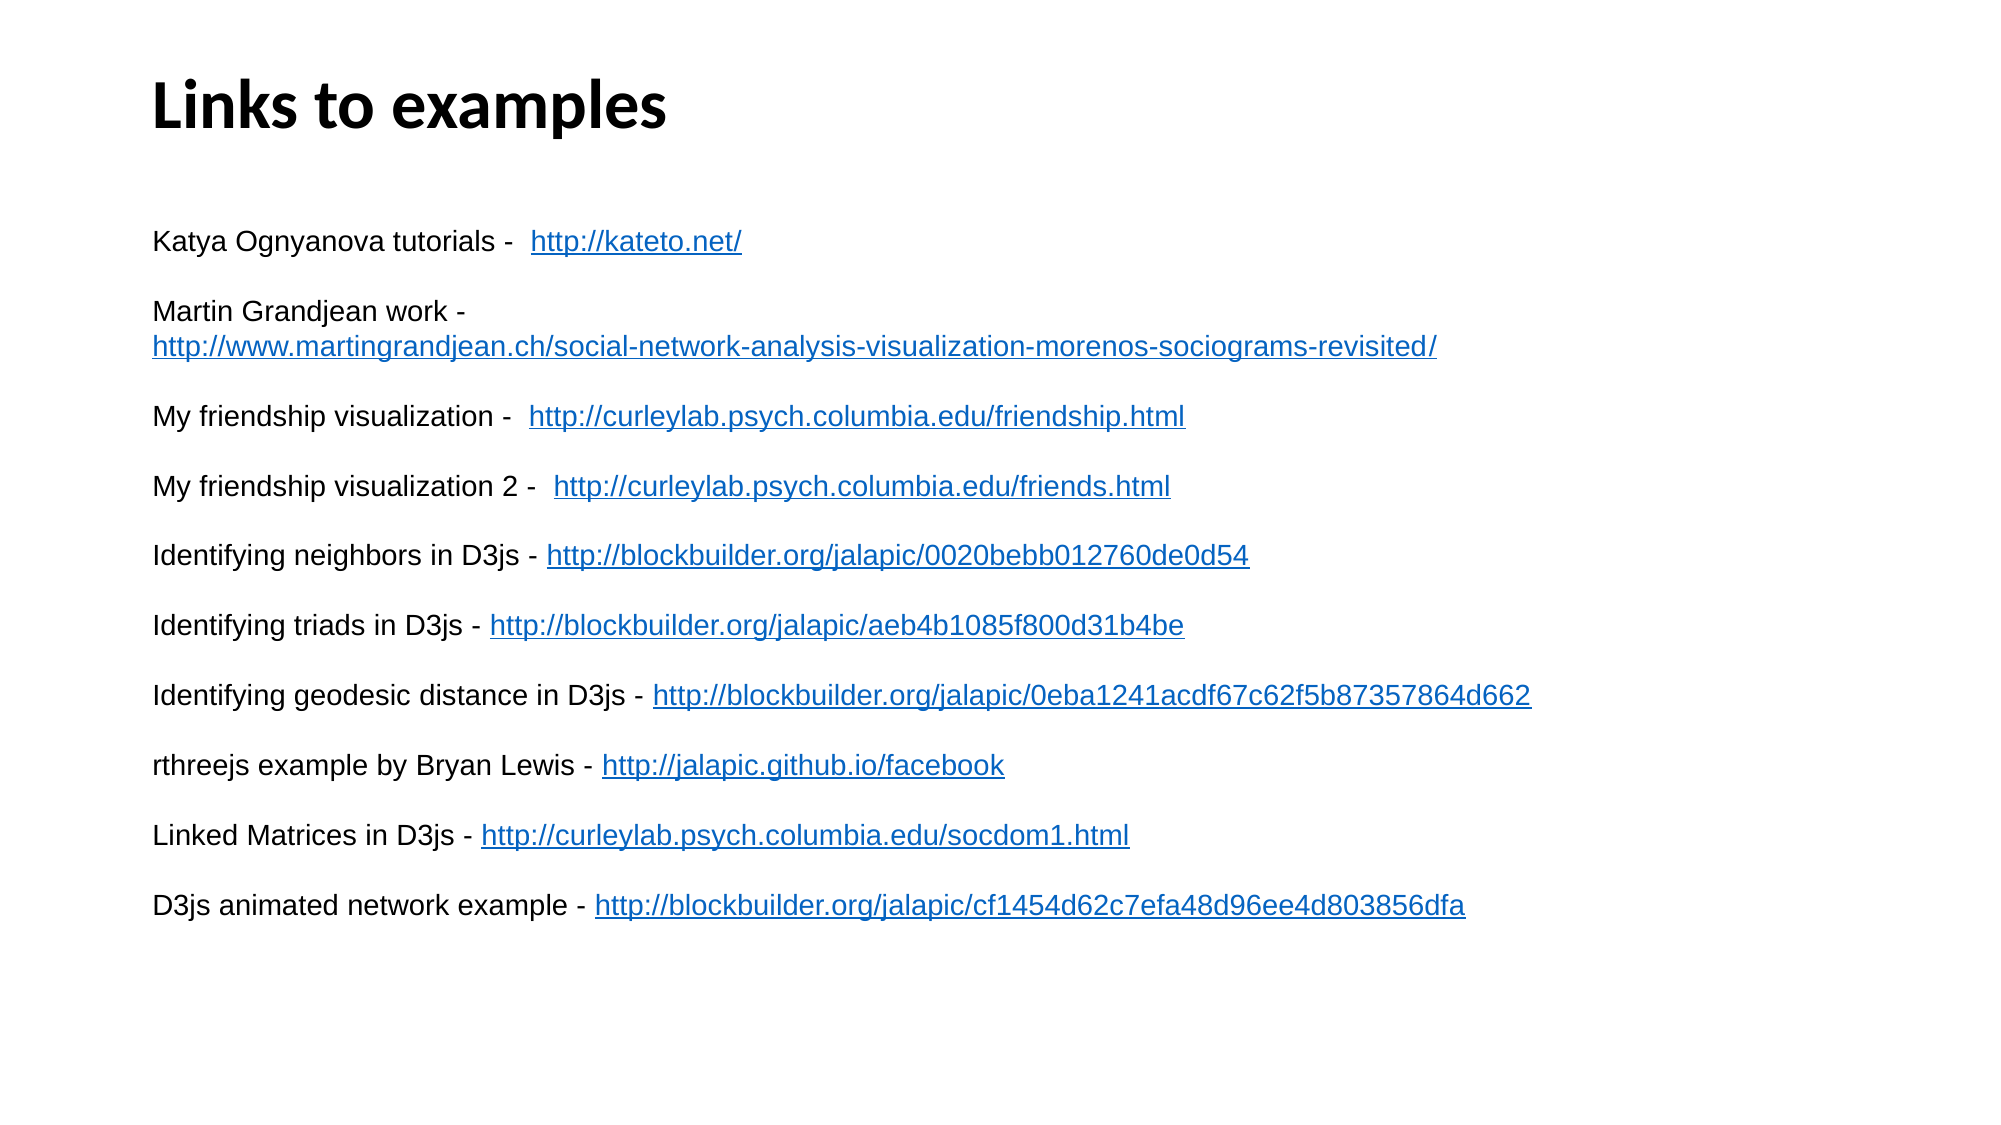

# Links to examples
Katya Ognyanova tutorials -  http://kateto.net/

Martin Grandjean work -  http://www.martingrandjean.ch/social-network-analysis-visualization-morenos-sociograms-revisited/

My friendship visualization -  http://curleylab.psych.columbia.edu/friendship.html

My friendship visualization 2 -  http://curleylab.psych.columbia.edu/friends.html

Identifying neighbors in D3js - http://blockbuilder.org/jalapic/0020bebb012760de0d54

Identifying triads in D3js - http://blockbuilder.org/jalapic/aeb4b1085f800d31b4be

Identifying geodesic distance in D3js - http://blockbuilder.org/jalapic/0eba1241acdf67c62f5b87357864d662

rthreejs example by Bryan Lewis - http://jalapic.github.io/facebook

Linked Matrices in D3js - http://curleylab.psych.columbia.edu/socdom1.html

D3js animated network example - http://blockbuilder.org/jalapic/cf1454d62c7efa48d96ee4d803856dfa